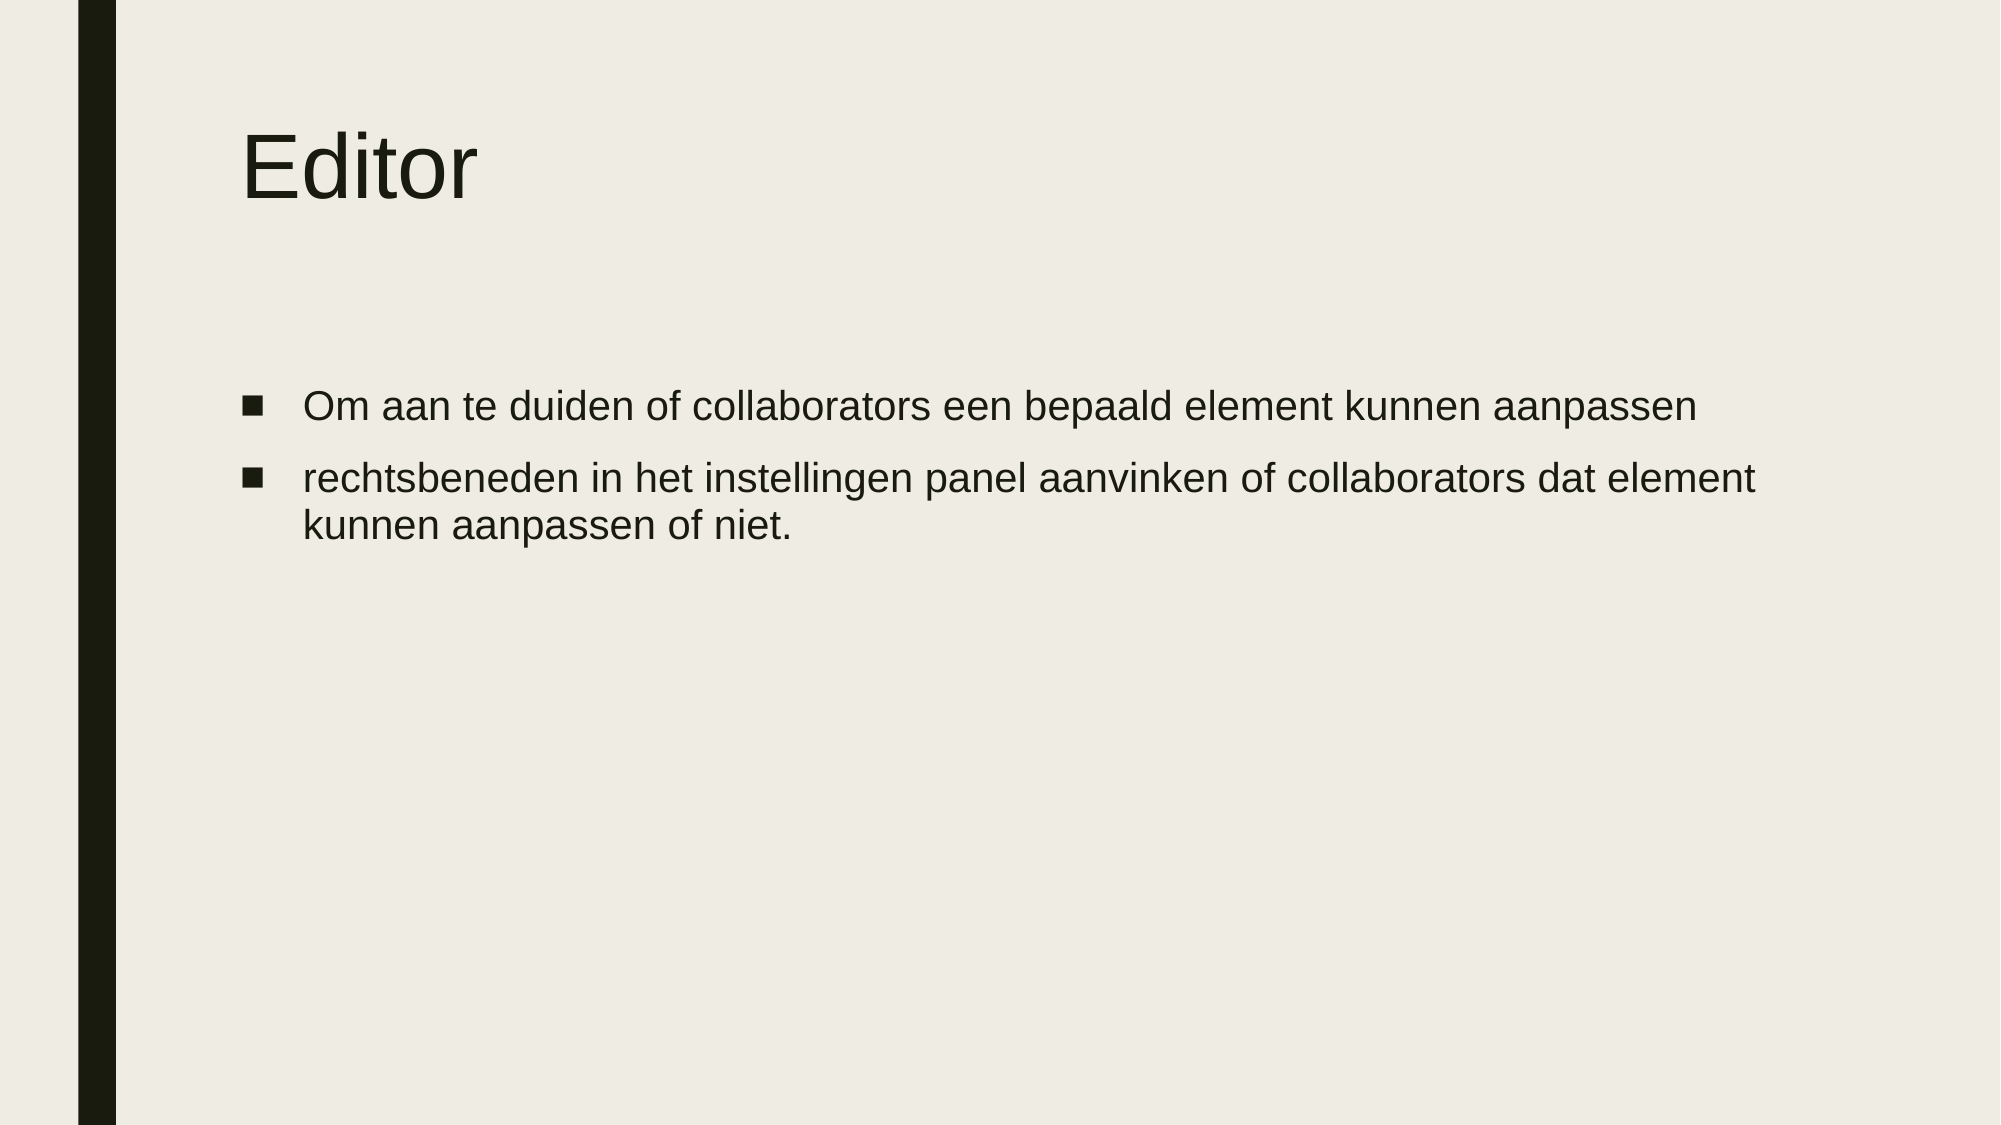

# Editor
Om aan te duiden of collaborators een bepaald element kunnen aanpassen
rechtsbeneden in het instellingen panel aanvinken of collaborators dat element kunnen aanpassen of niet.